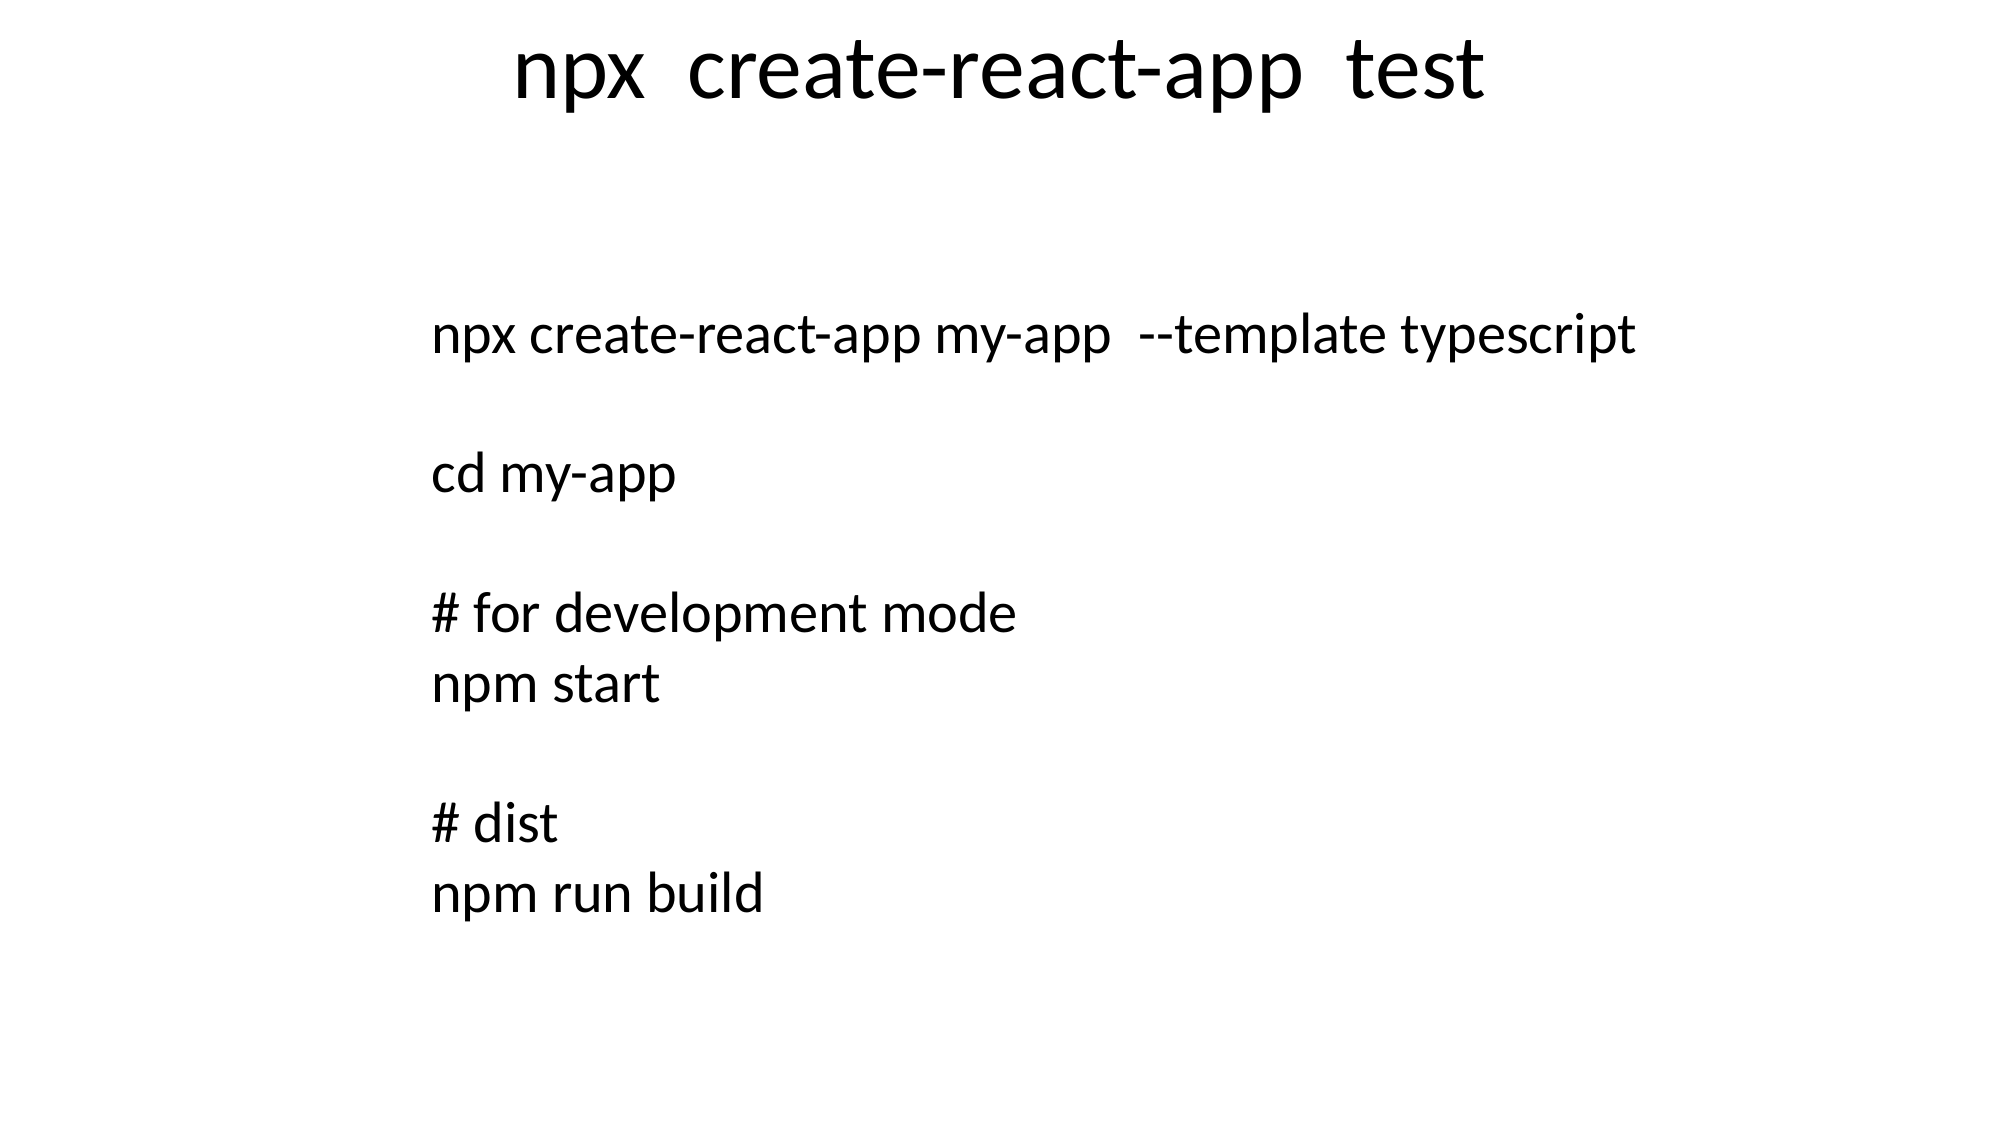

# npx  create-react-app  test
npx create-react-app my-app  --template typescript

cd my-app

# for development mode
npm start

# dist
npm run build